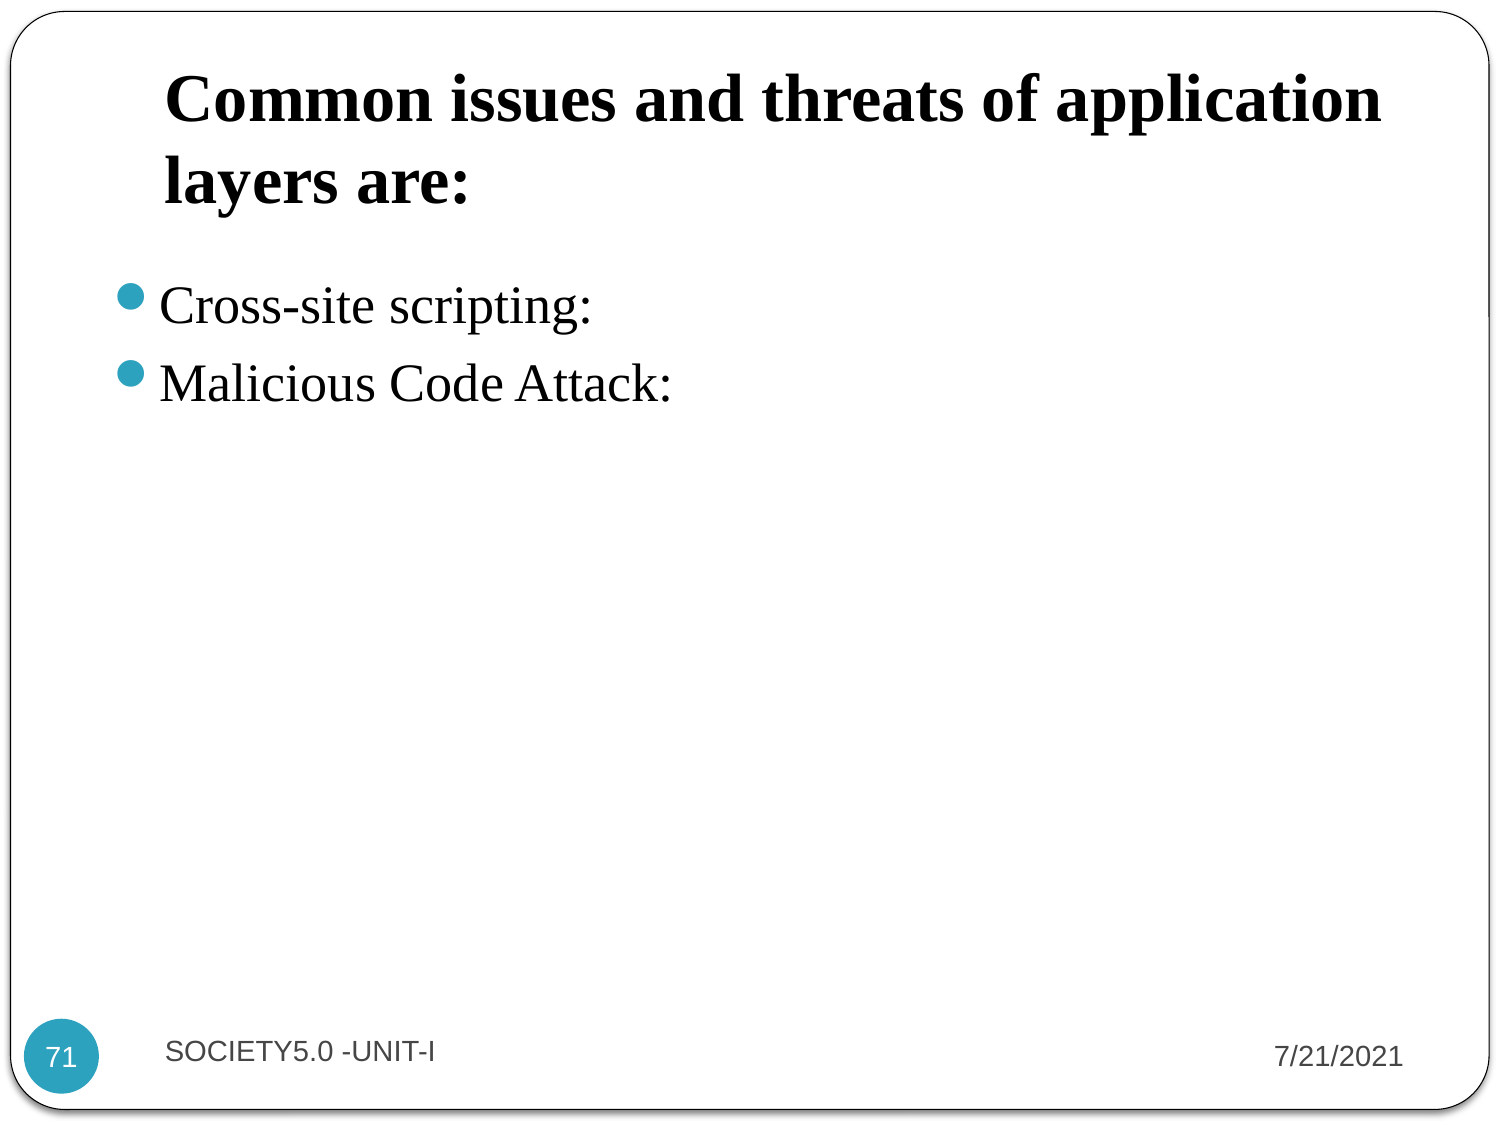

# Common issues and threats of application layers are:
Cross-site scripting:
Malicious Code Attack:

SOCIETY5.0 -UNIT-I
7/21/2021
71